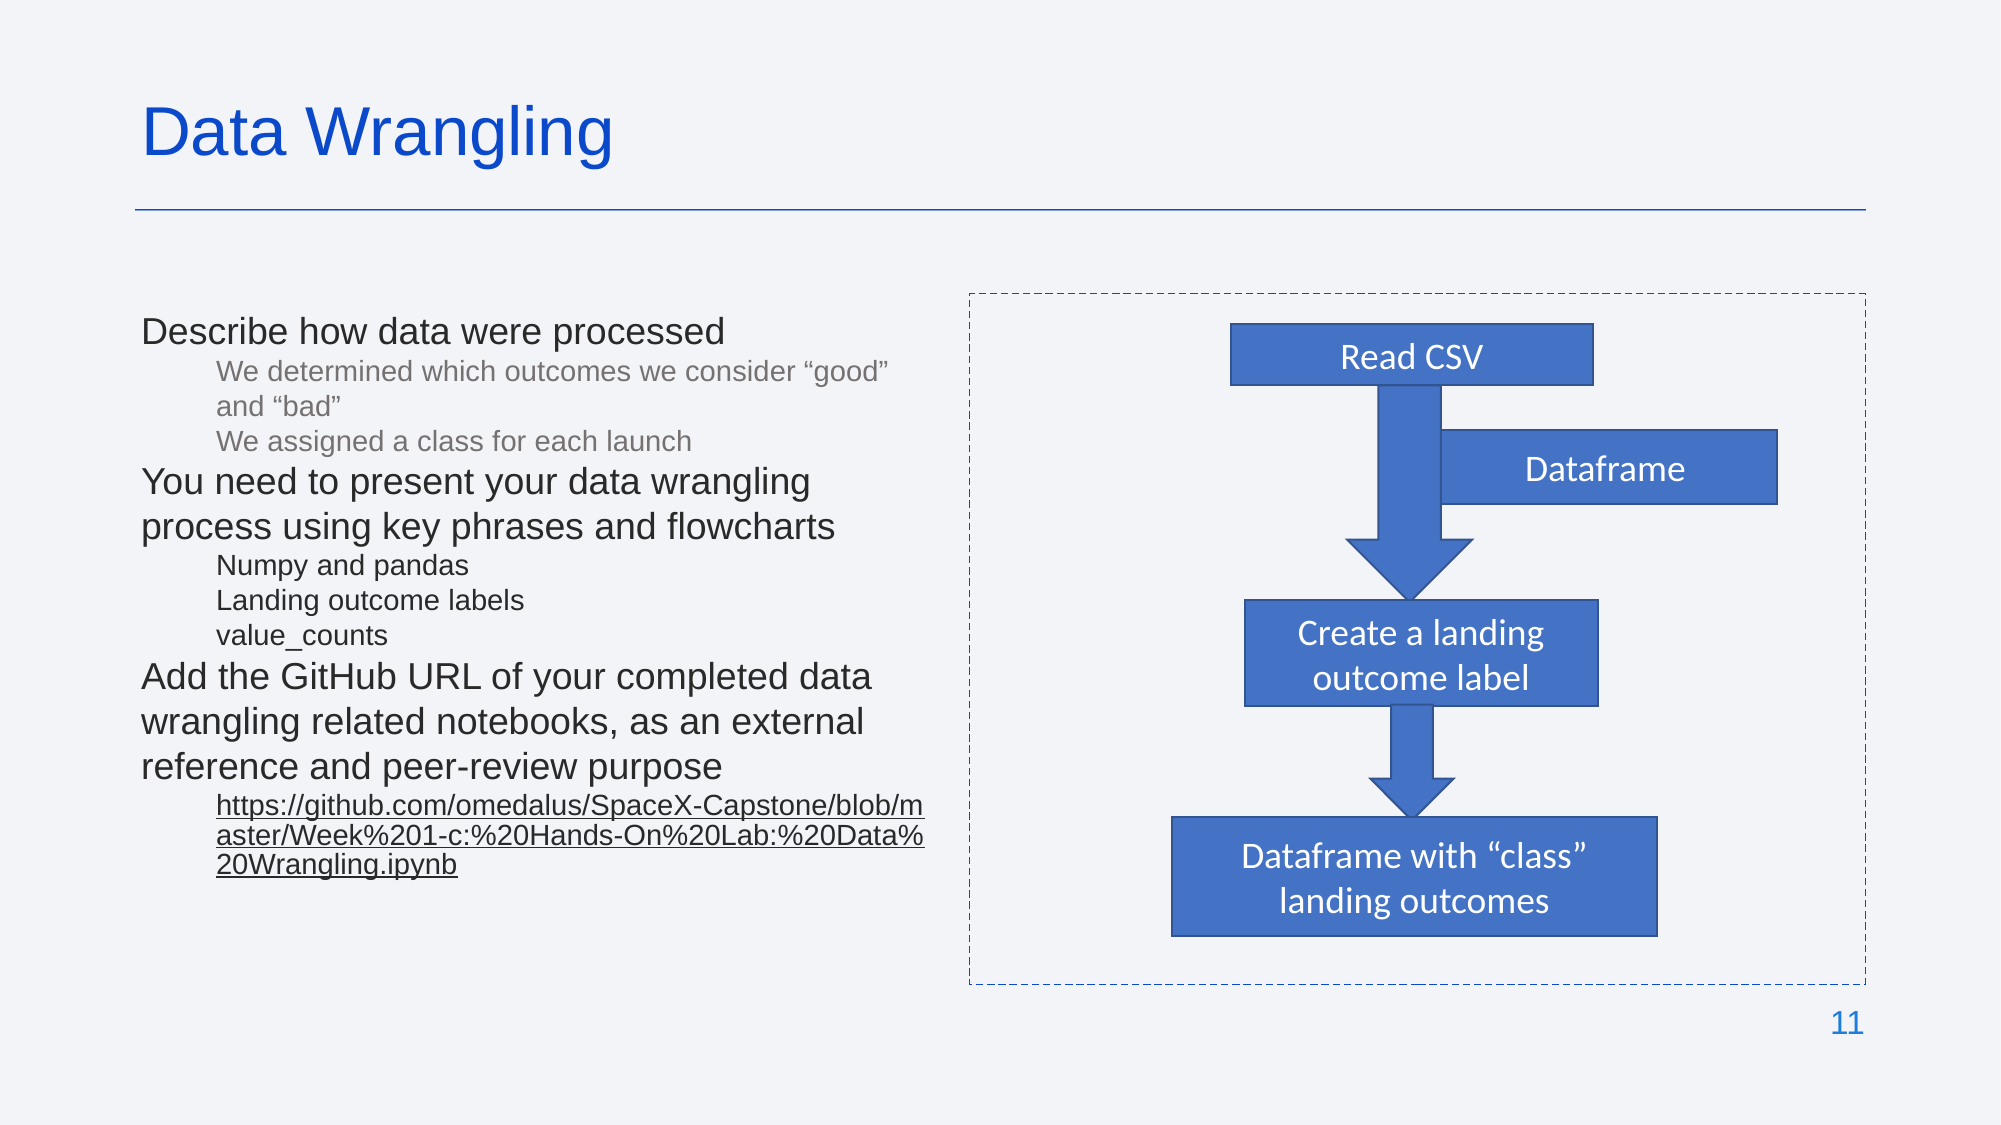

Data Wrangling

Describe how data were processed
We determined which outcomes we consider “good” and “bad”
We assigned a class for each launch
You need to present your data wrangling process using key phrases and flowcharts
Numpy and pandas
Landing outcome labels
value_counts
Add the GitHub URL of your completed data wrangling related notebooks, as an external reference and peer-review purpose
https://github.com/omedalus/SpaceX-Capstone/blob/master/Week%201-c:%20Hands-On%20Lab:%20Data%20Wrangling.ipynb

Read CSV

Dataframe
Create a landing outcome label

Dataframe with “class” landing outcomes
11